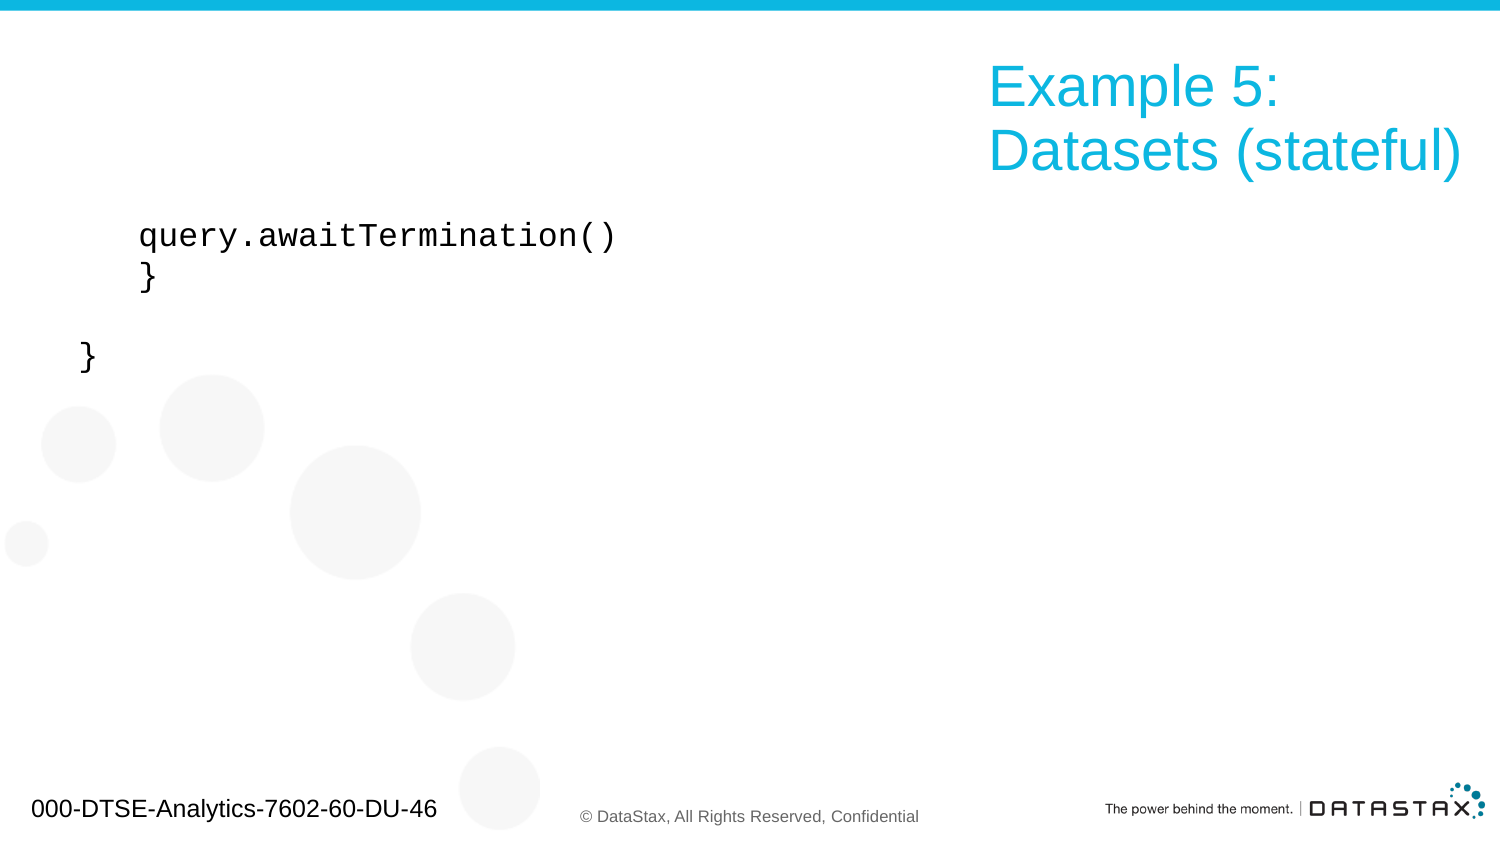

# Example 5: Datasets (stateful)

   query.awaitTermination()
   }

}
000-DTSE-Analytics-7602-60-DU-46